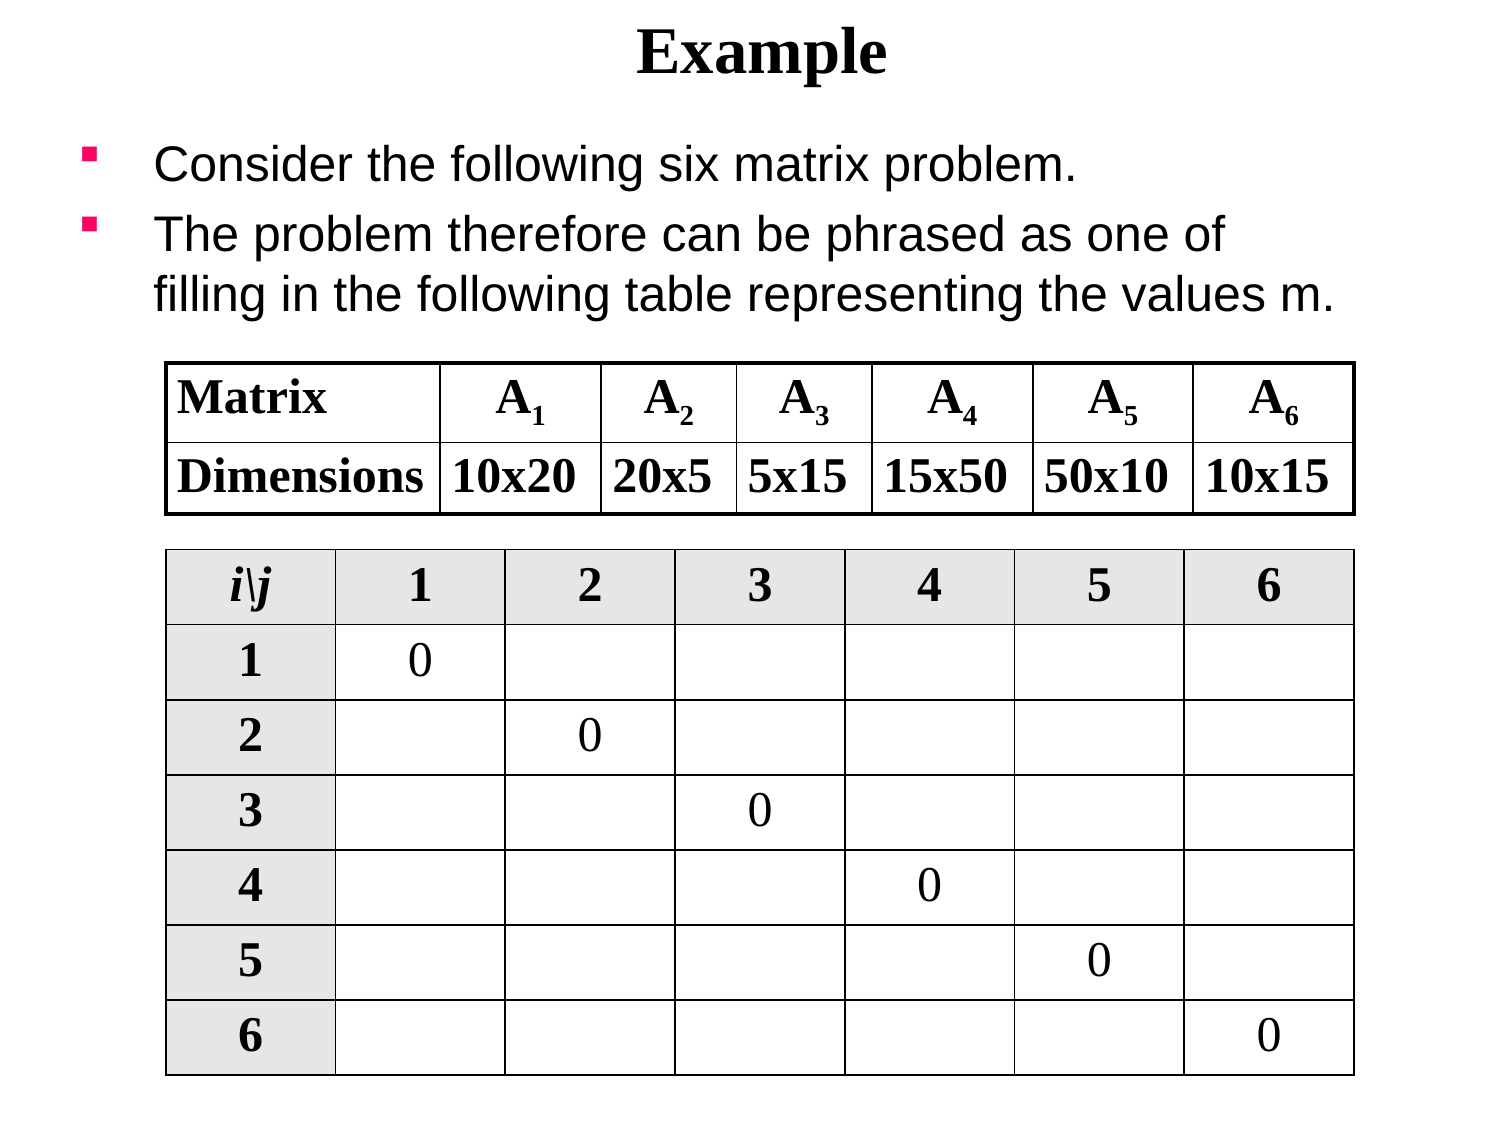

Example
Consider the following six matrix problem.
The problem therefore can be phrased as one of filling in the following table representing the values m.
| Matrix | A1 | A2 | A3 | A4 | A5 | A6 |
| --- | --- | --- | --- | --- | --- | --- |
| Dimensions | 10x20 | 20x5 | 5x15 | 15x50 | 50x10 | 10x15 |
| i\j | 1 | 2 | 3 | 4 | 5 | 6 |
| --- | --- | --- | --- | --- | --- | --- |
| 1 | 0 |  |  |  |  |  |
| 2 |  | 0 |  |  |  |  |
| 3 |  |  | 0 |  |  |  |
| 4 |  |  |  | 0 |  |  |
| 5 |  |  |  |  | 0 |  |
| 6 |  |  |  |  |  | 0 |